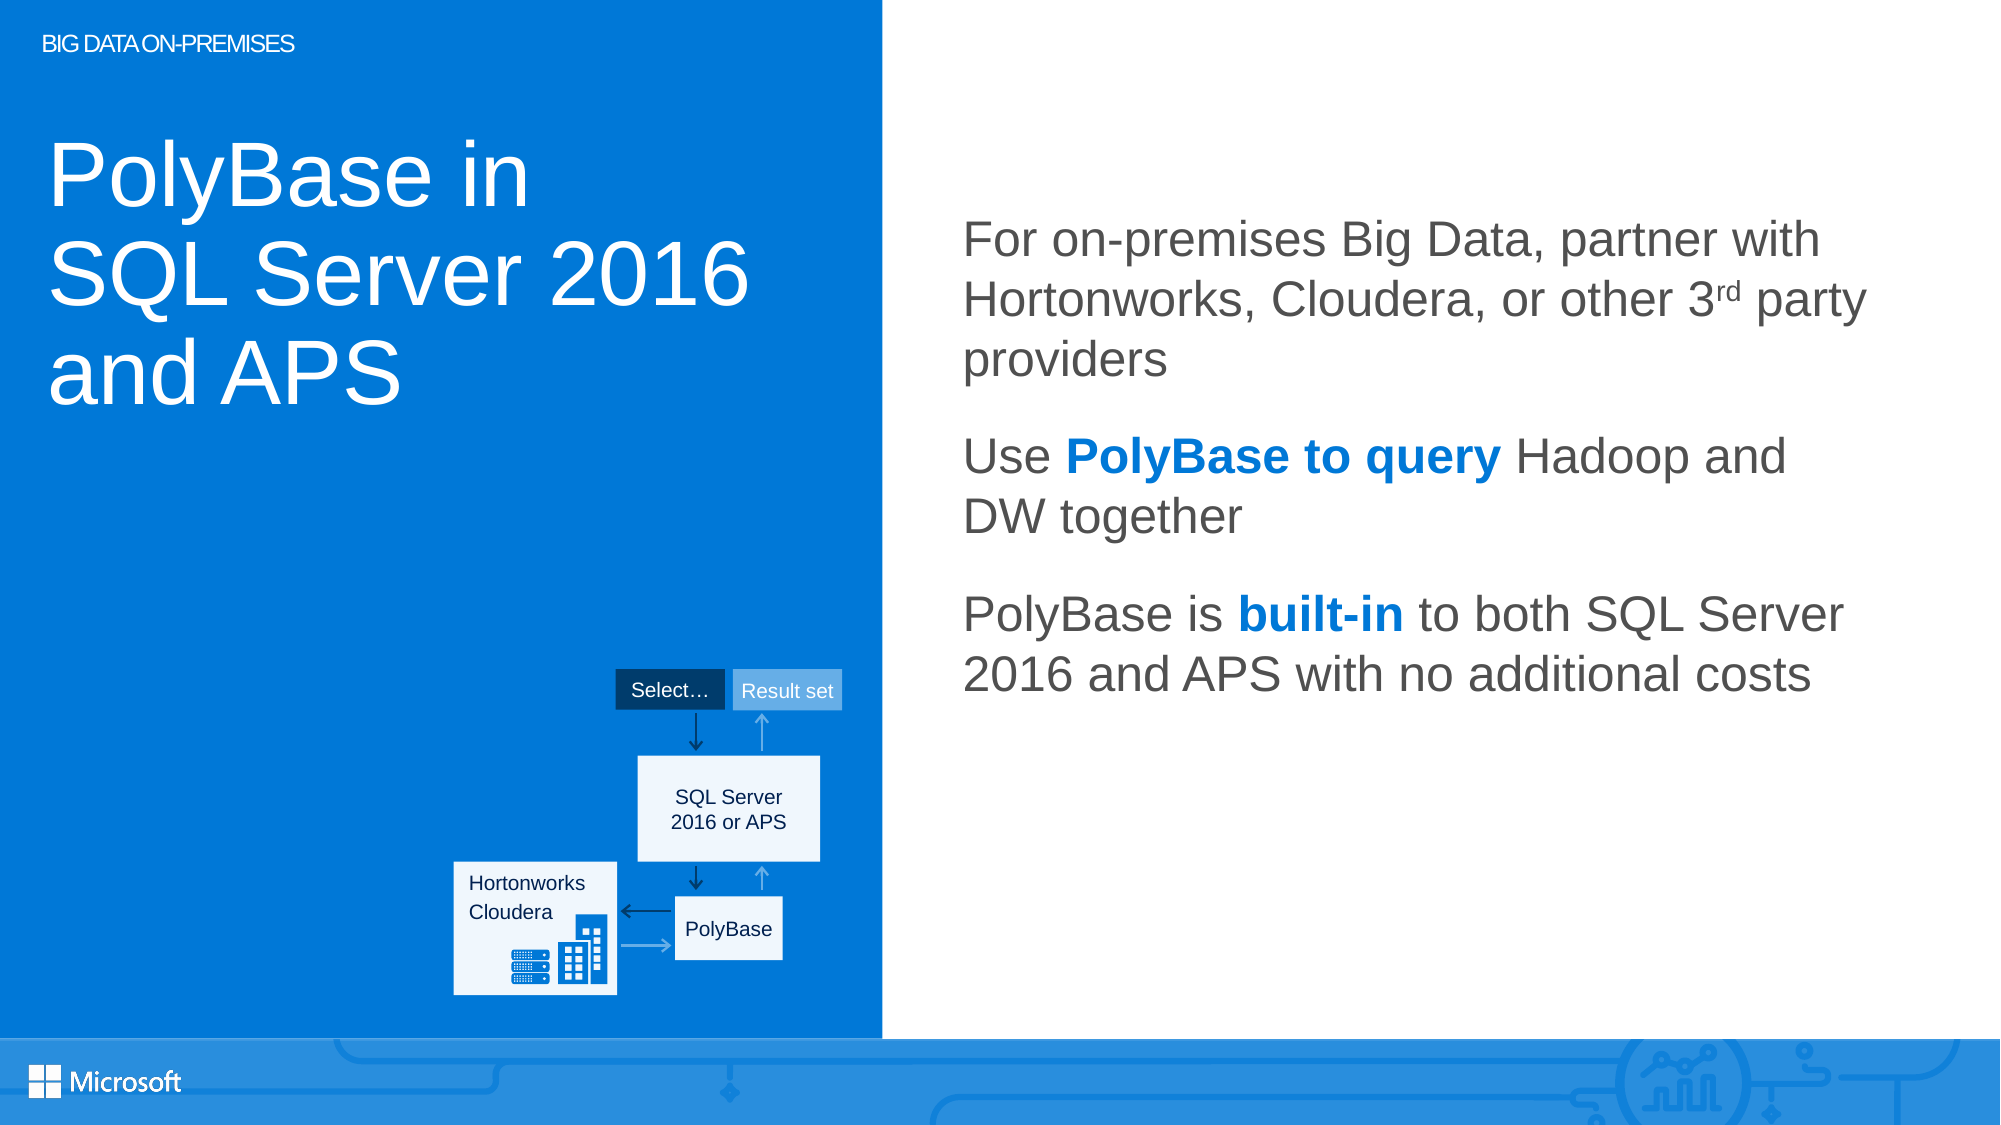

BIG DATA ON-PREMISES
# PolyBase in SQL Server 2016 and APS
For on-premises Big Data, partner with Hortonworks, Cloudera, or other 3rd party providers
Use PolyBase to query Hadoop and
DW together
PolyBase is built-in to both SQL Server 2016 and APS with no additional costs
Select…
Result set
SQL Server 2016 or APS
Hortonworks
Cloudera
PolyBase